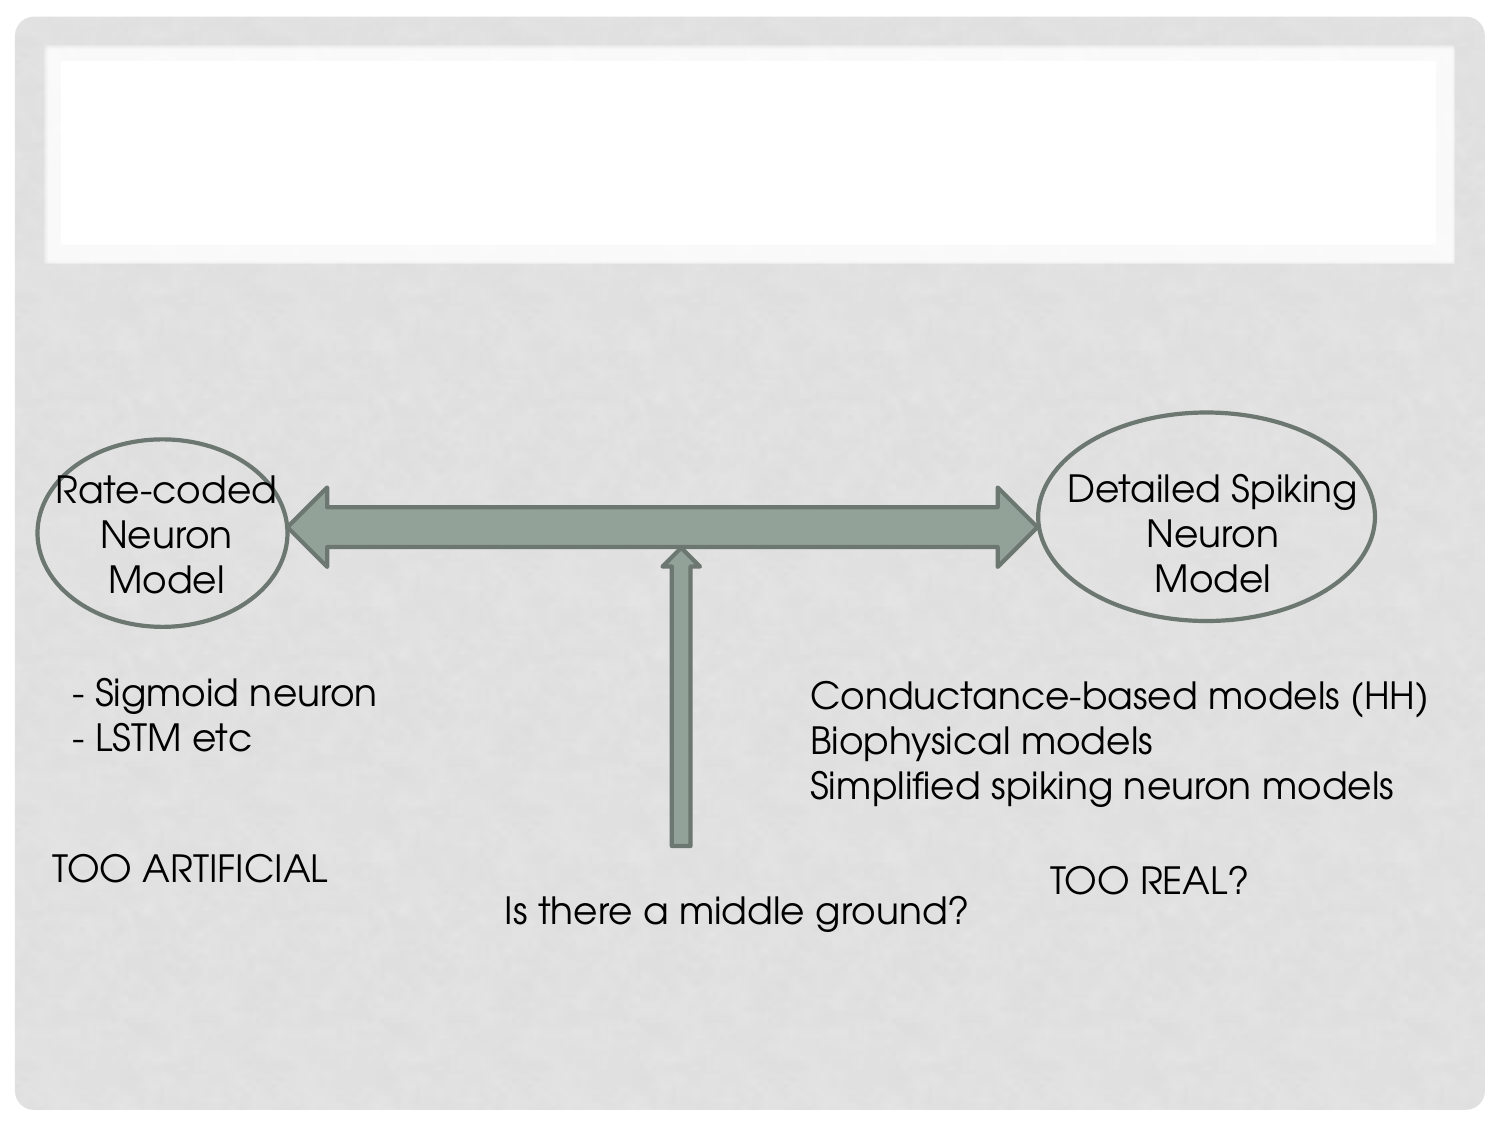

#

Detailed Spiking
Neuron
Model
Rate-coded
Neuron
Model

- Sigmoid neuron
- LSTM etc
Conductance-based models (HH)
Biophysical models
Simplified spiking neuron models
TOO ARTIFICIAL
TOO REAL?
Is there a middle ground?